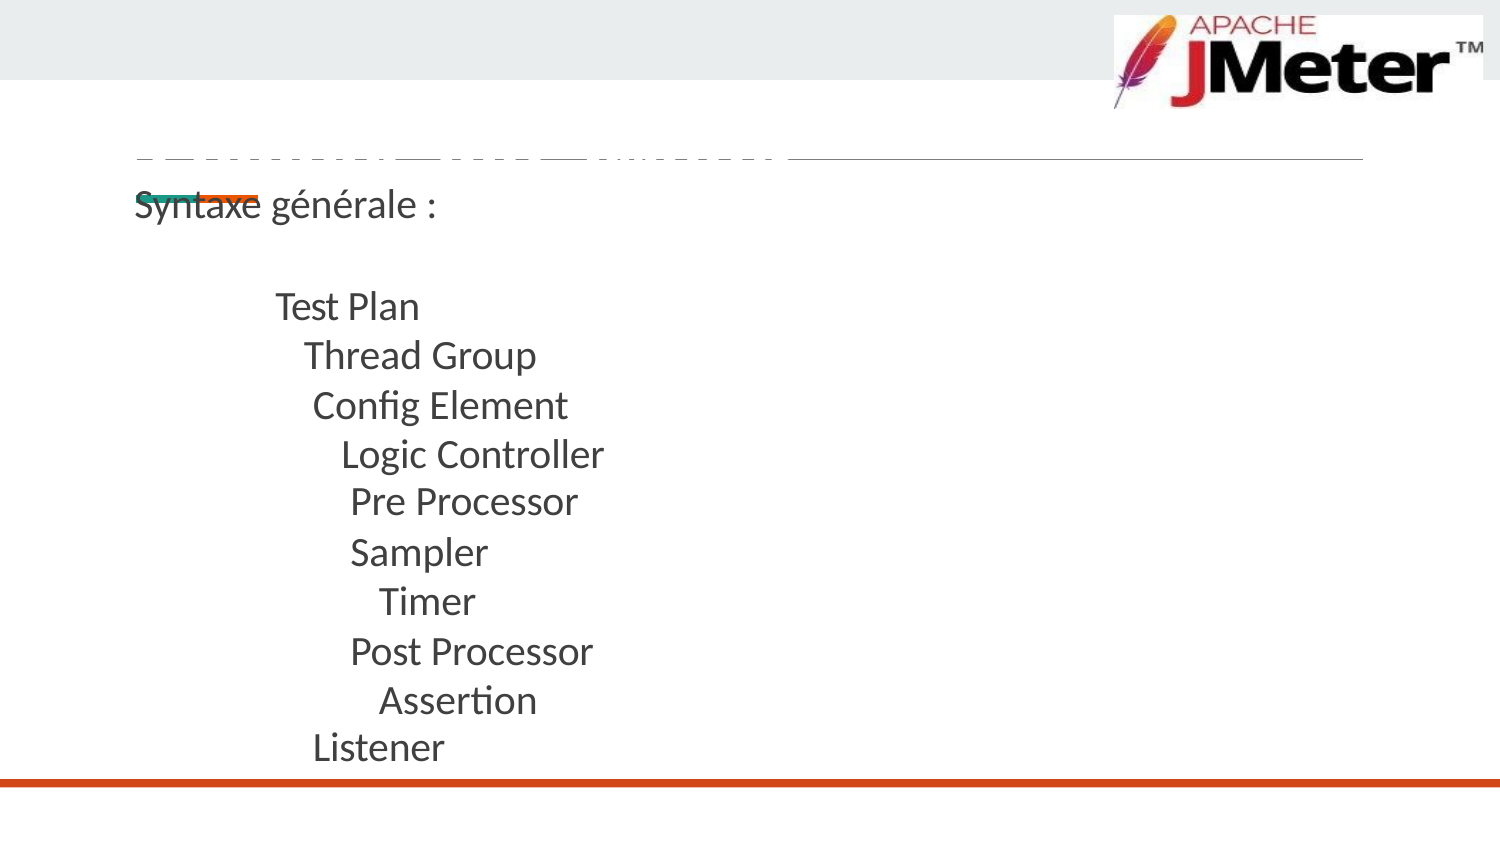

# Composants JMeter

Syntaxe générale :

Test Plan  Thread Group
Config Element  Logic Controller
Pre Processor
Sampler  Timer
Post Processor  Assertion
Listener